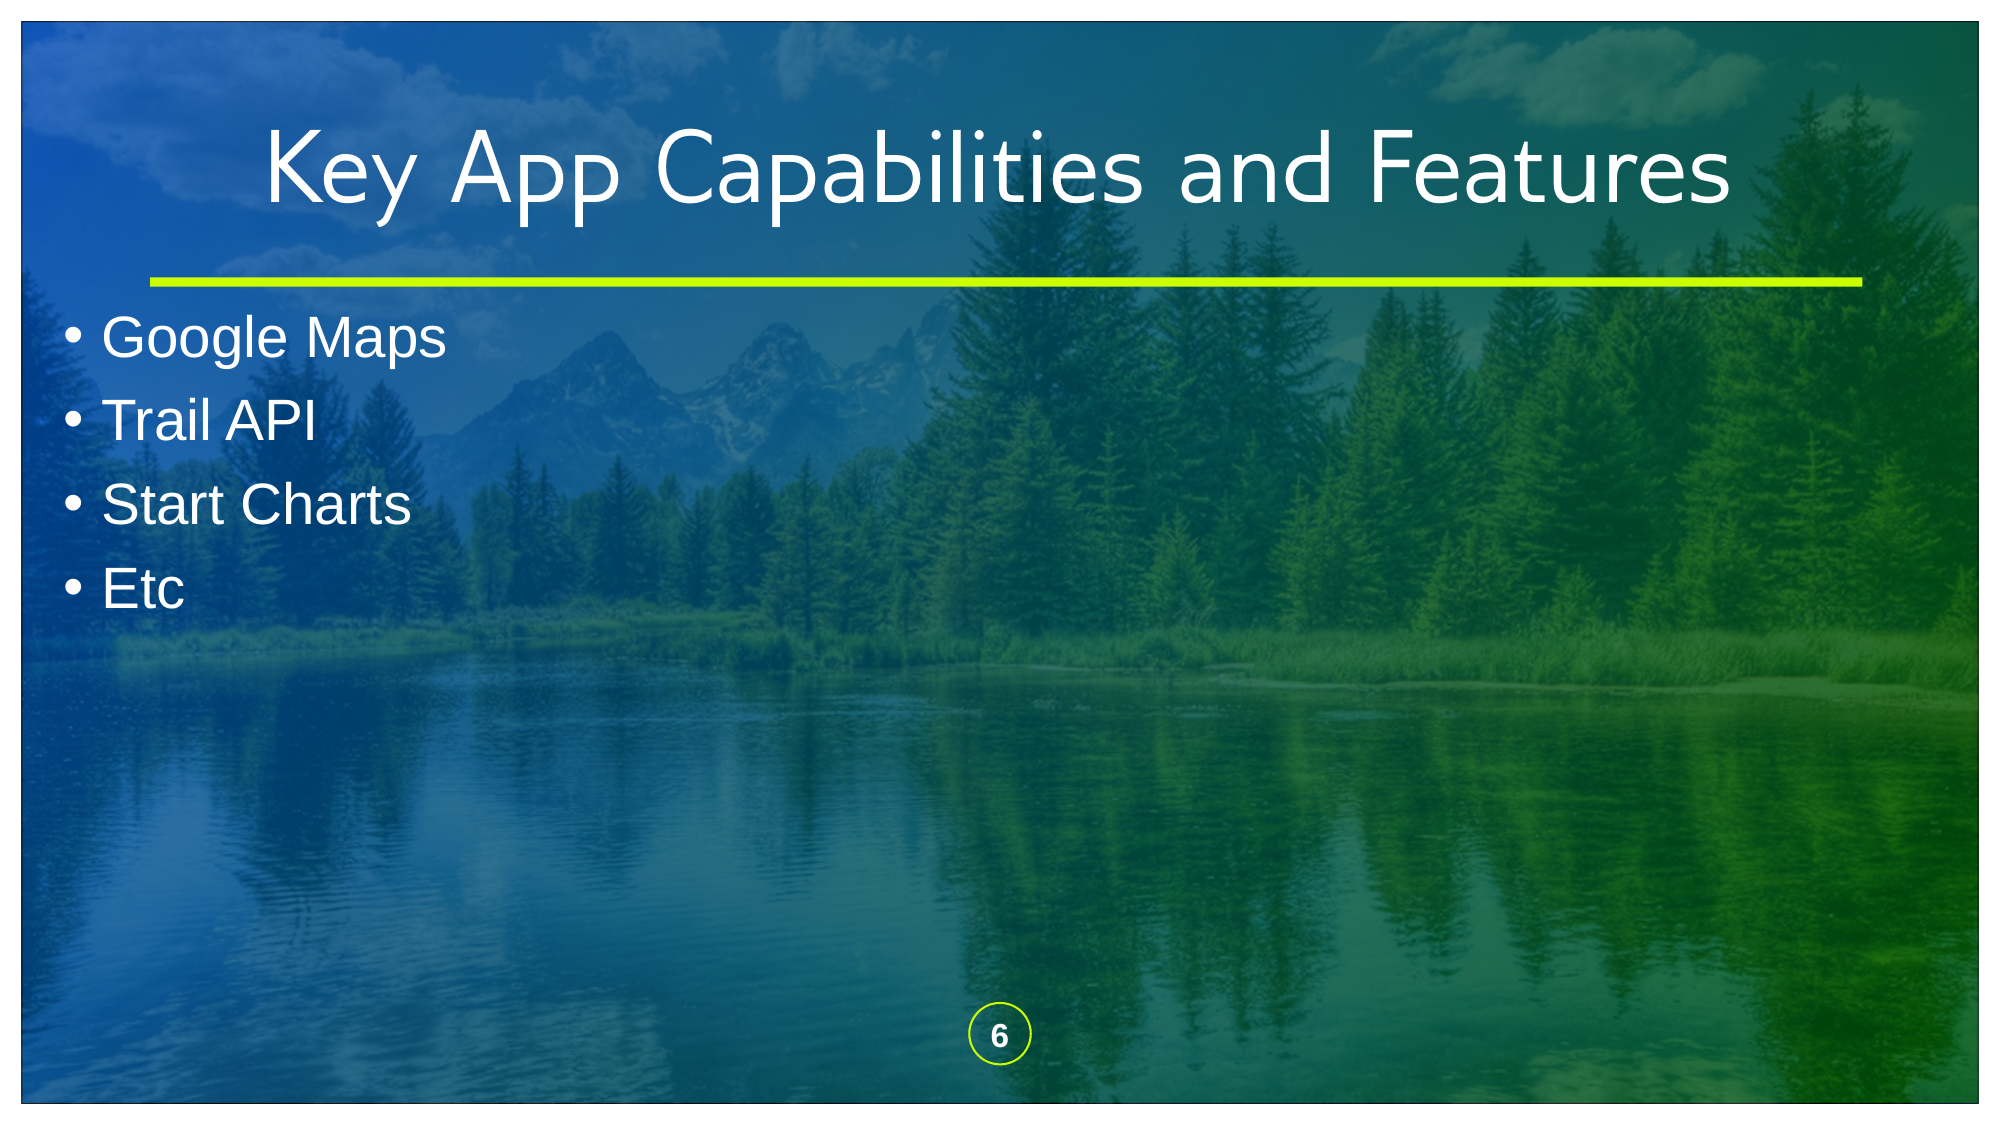

# Key App Capabilities and Features
Google Maps
Trail API
Start Charts
Etc

6